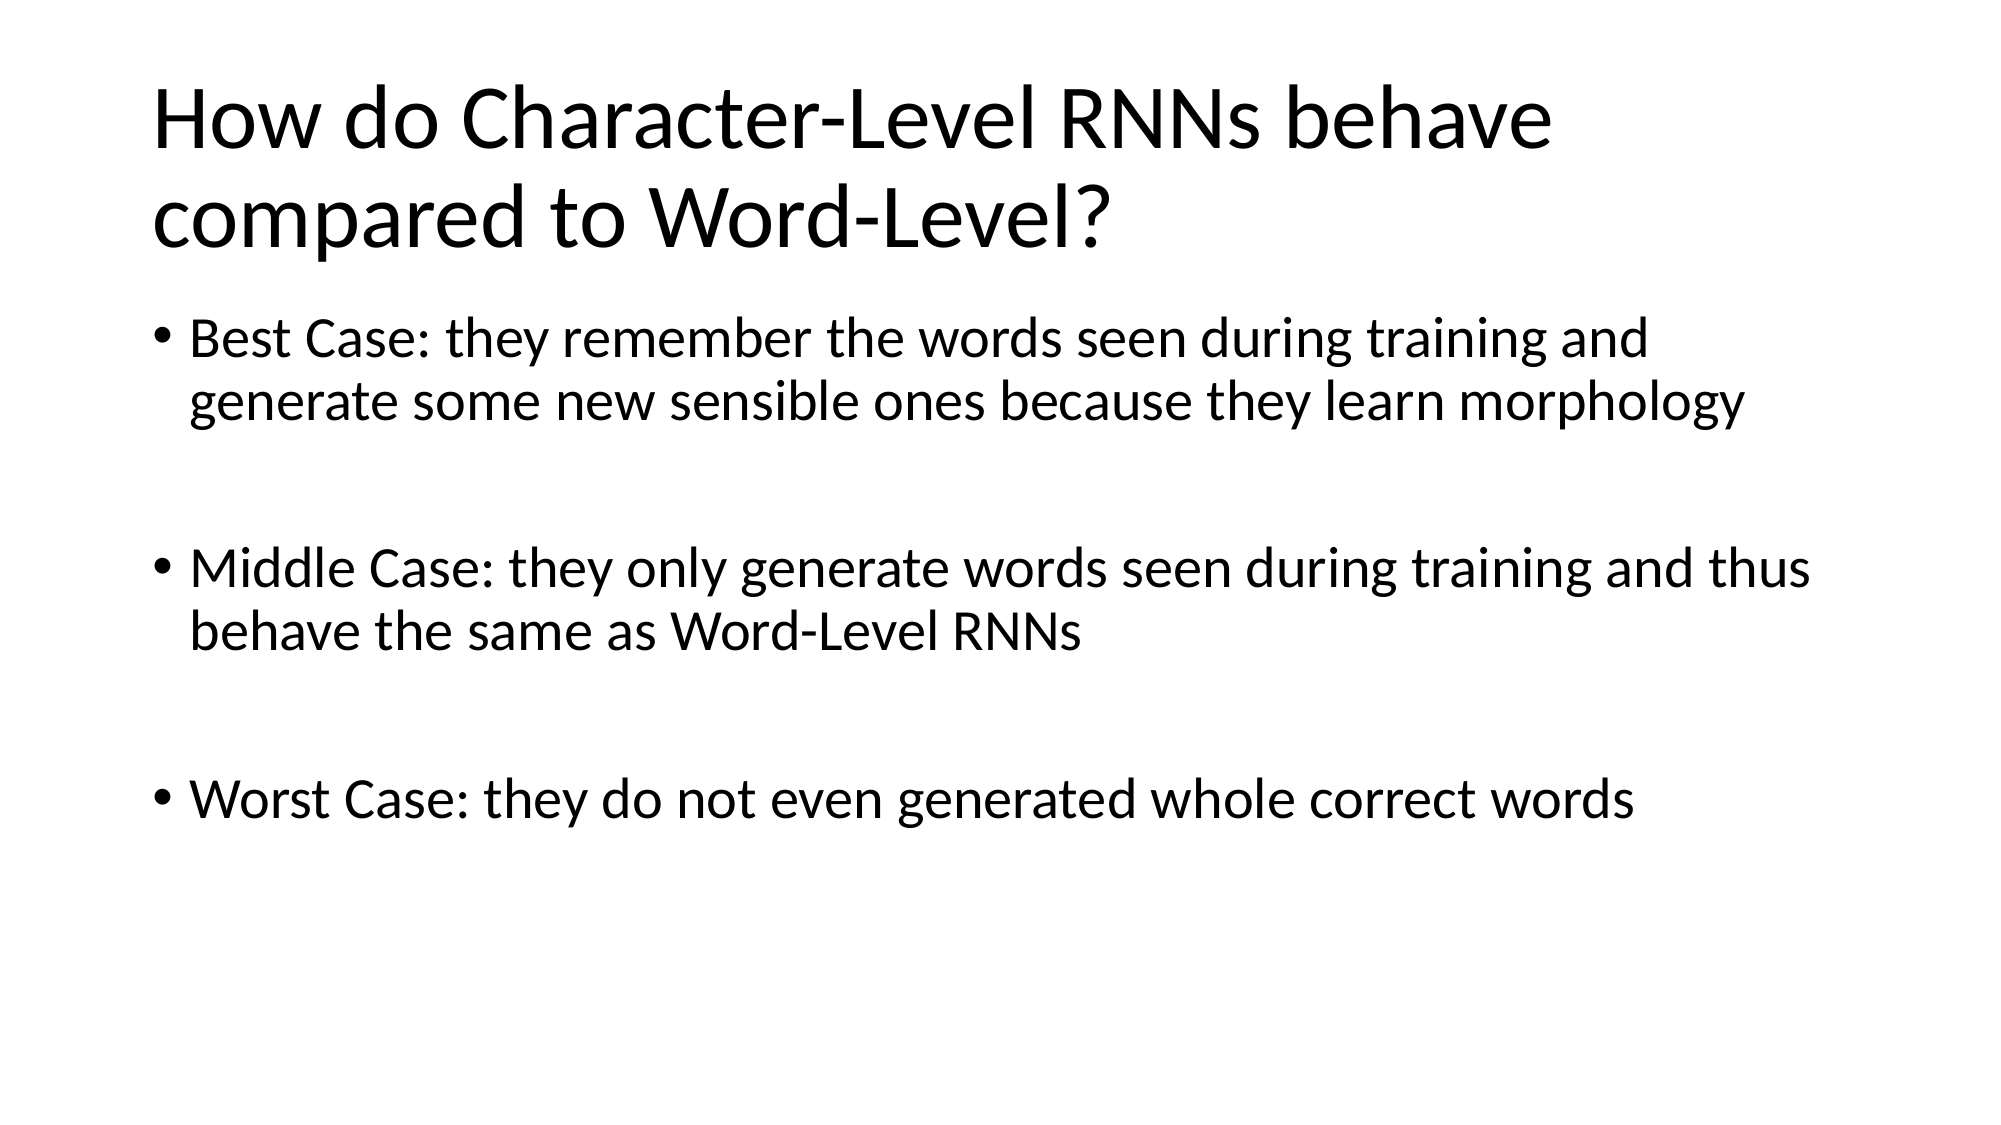

# How do Character-Level RNNs behave compared to Word-Level?
Best Case: they remember the words seen during training and generate some new sensible ones because they learn morphology

Middle Case: they only generate words seen during training and thus behave the same as Word-Level RNNs

Worst Case: they do not even generated whole correct words